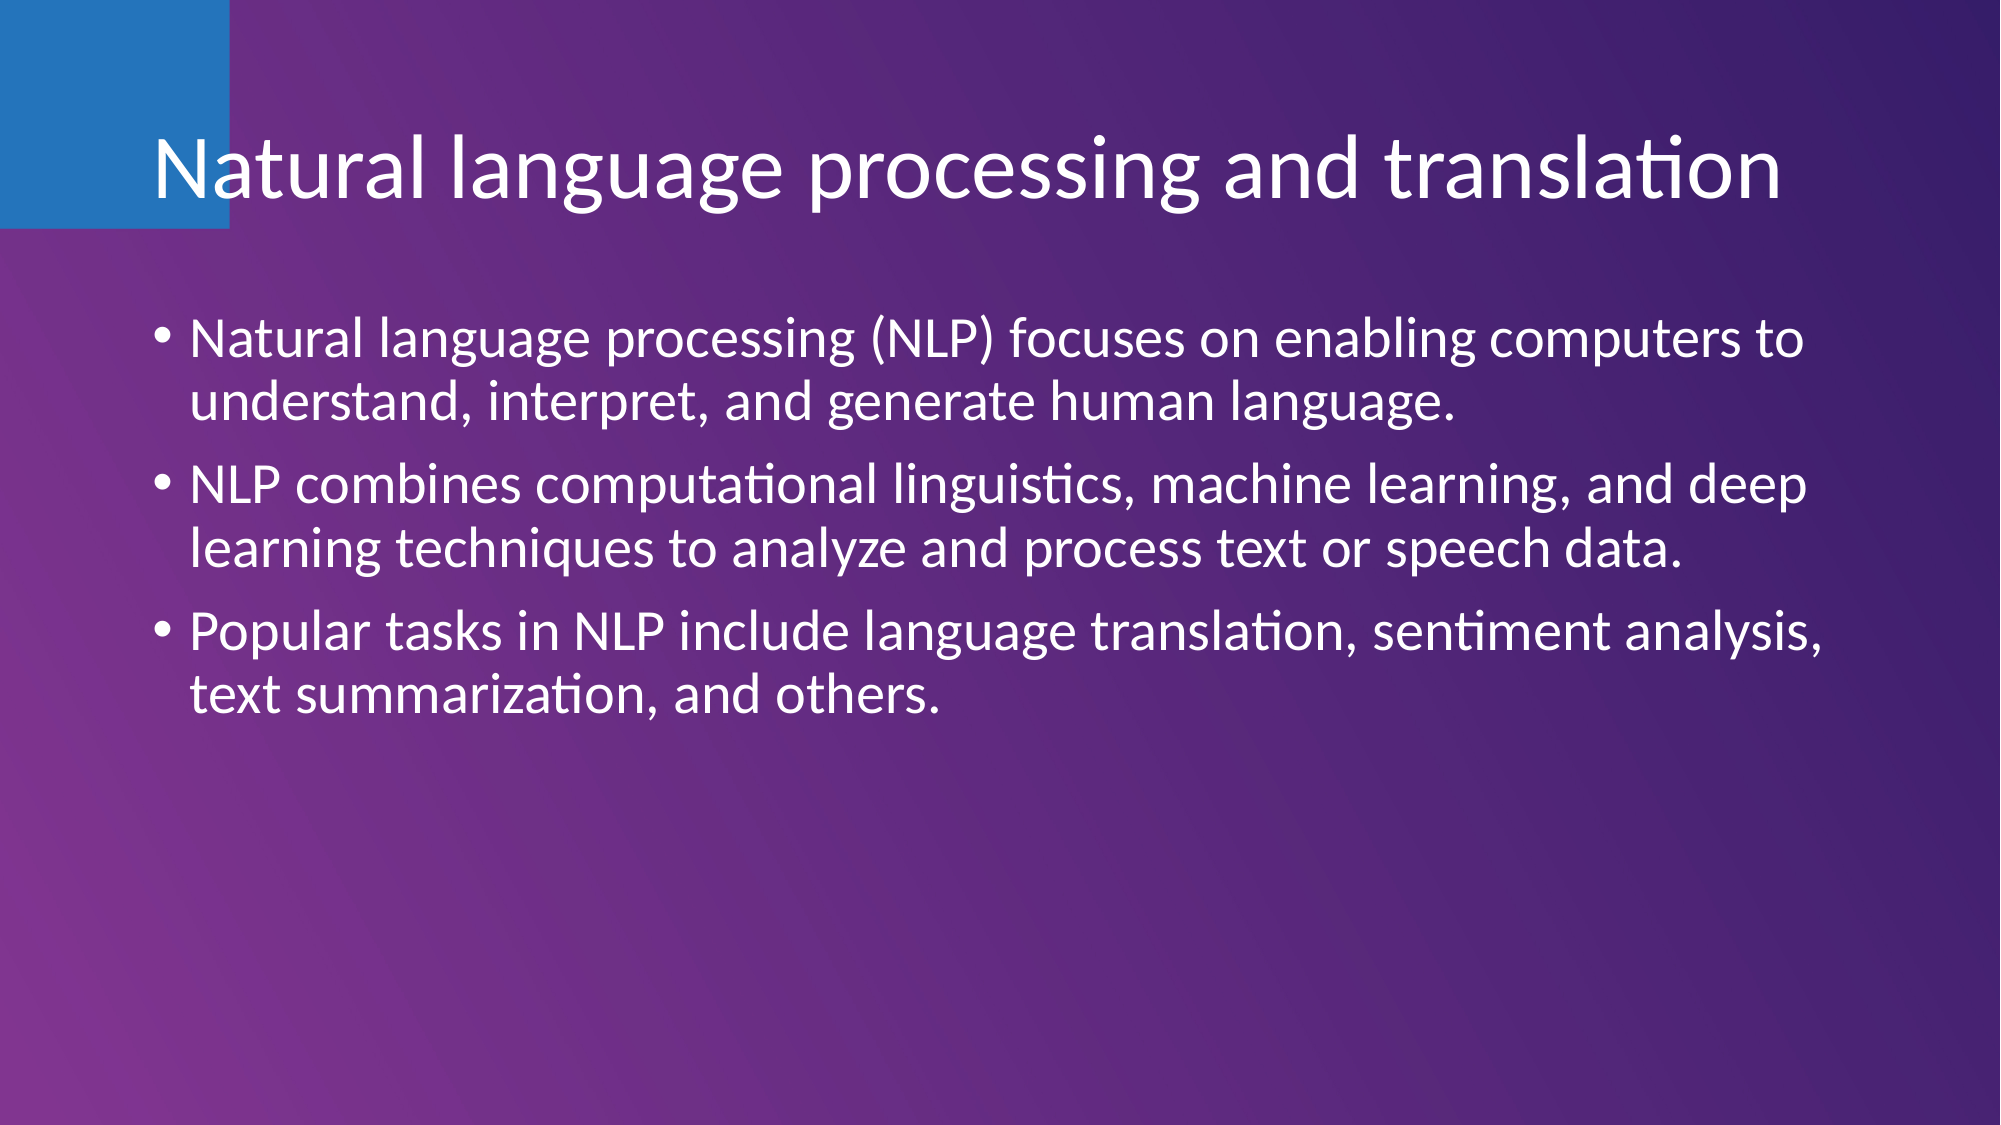

# Natural language processing and translation
Natural language processing (NLP) focuses on enabling computers to understand, interpret, and generate human language.
NLP combines computational linguistics, machine learning, and deep learning techniques to analyze and process text or speech data.
Popular tasks in NLP include language translation, sentiment analysis, text summarization, and others.